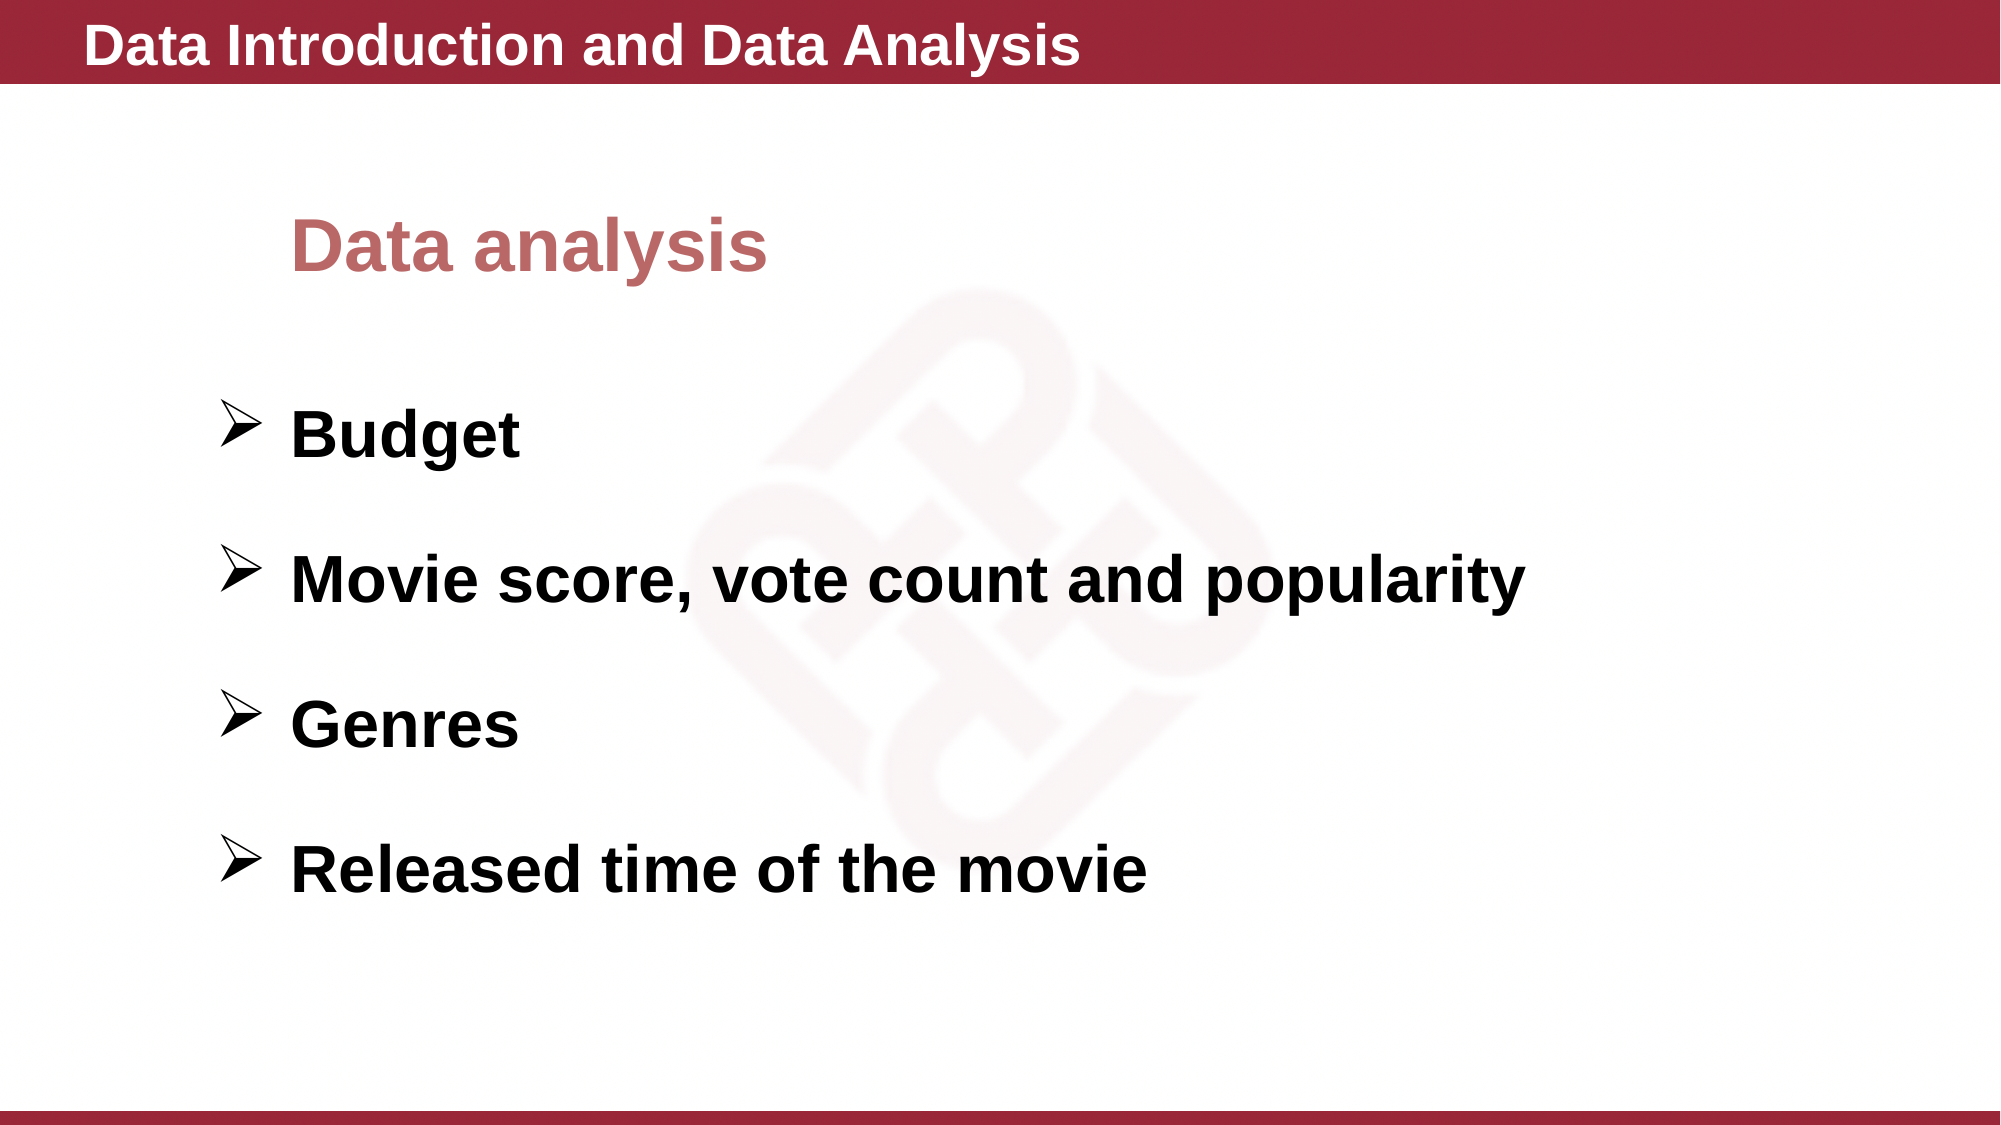

Data Introduction and Data Analysis
Data analysis
Budget
Movie score, vote count and popularity
Genres
Released time of the movie